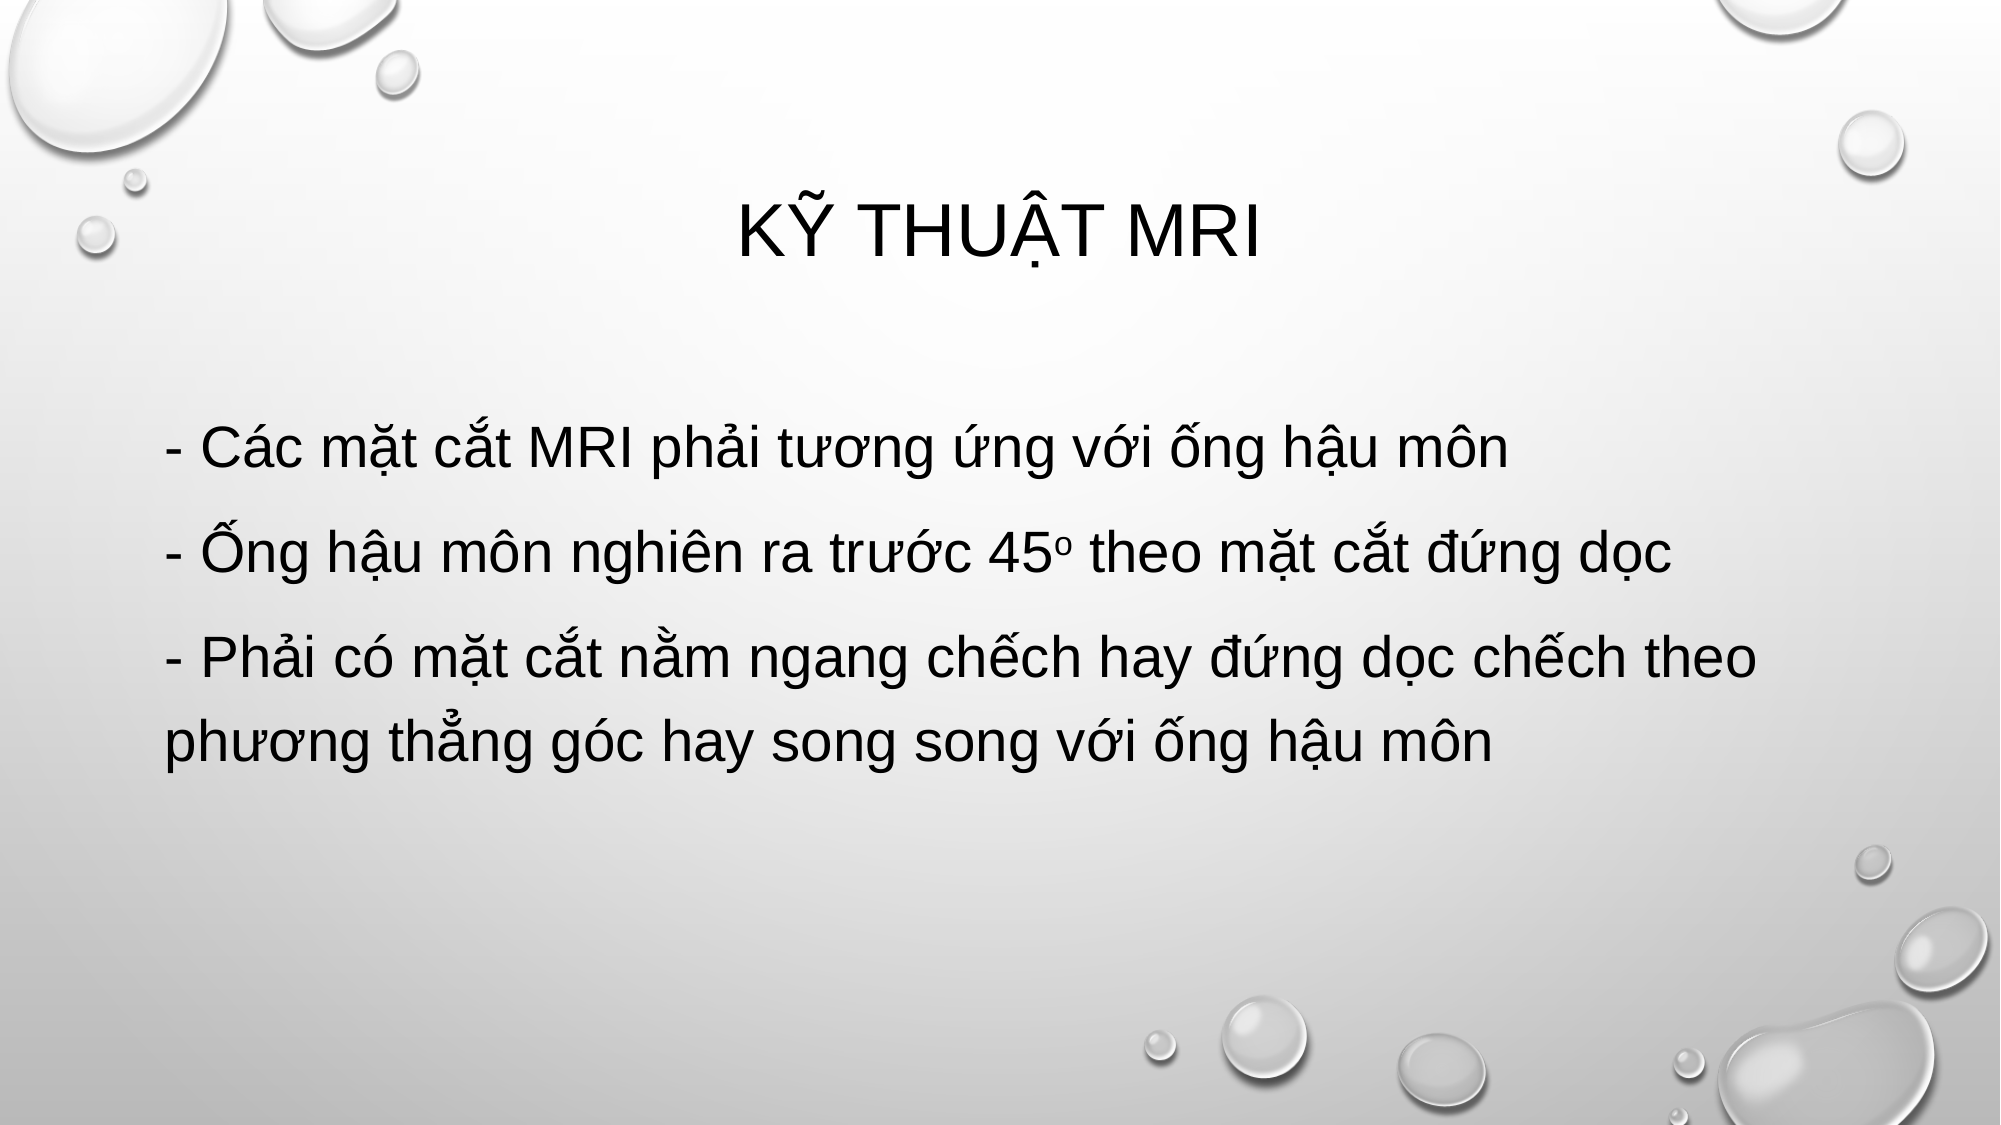

# KỸ THUẬT mri
- Các mặt cắt MRI phải tương ứng với ống hậu môn
- Ống hậu môn nghiên ra trước 45o theo mặt cắt đứng dọc
- Phải có mặt cắt nằm ngang chếch hay đứng dọc chếch theo phương thẳng góc hay song song với ống hậu môn